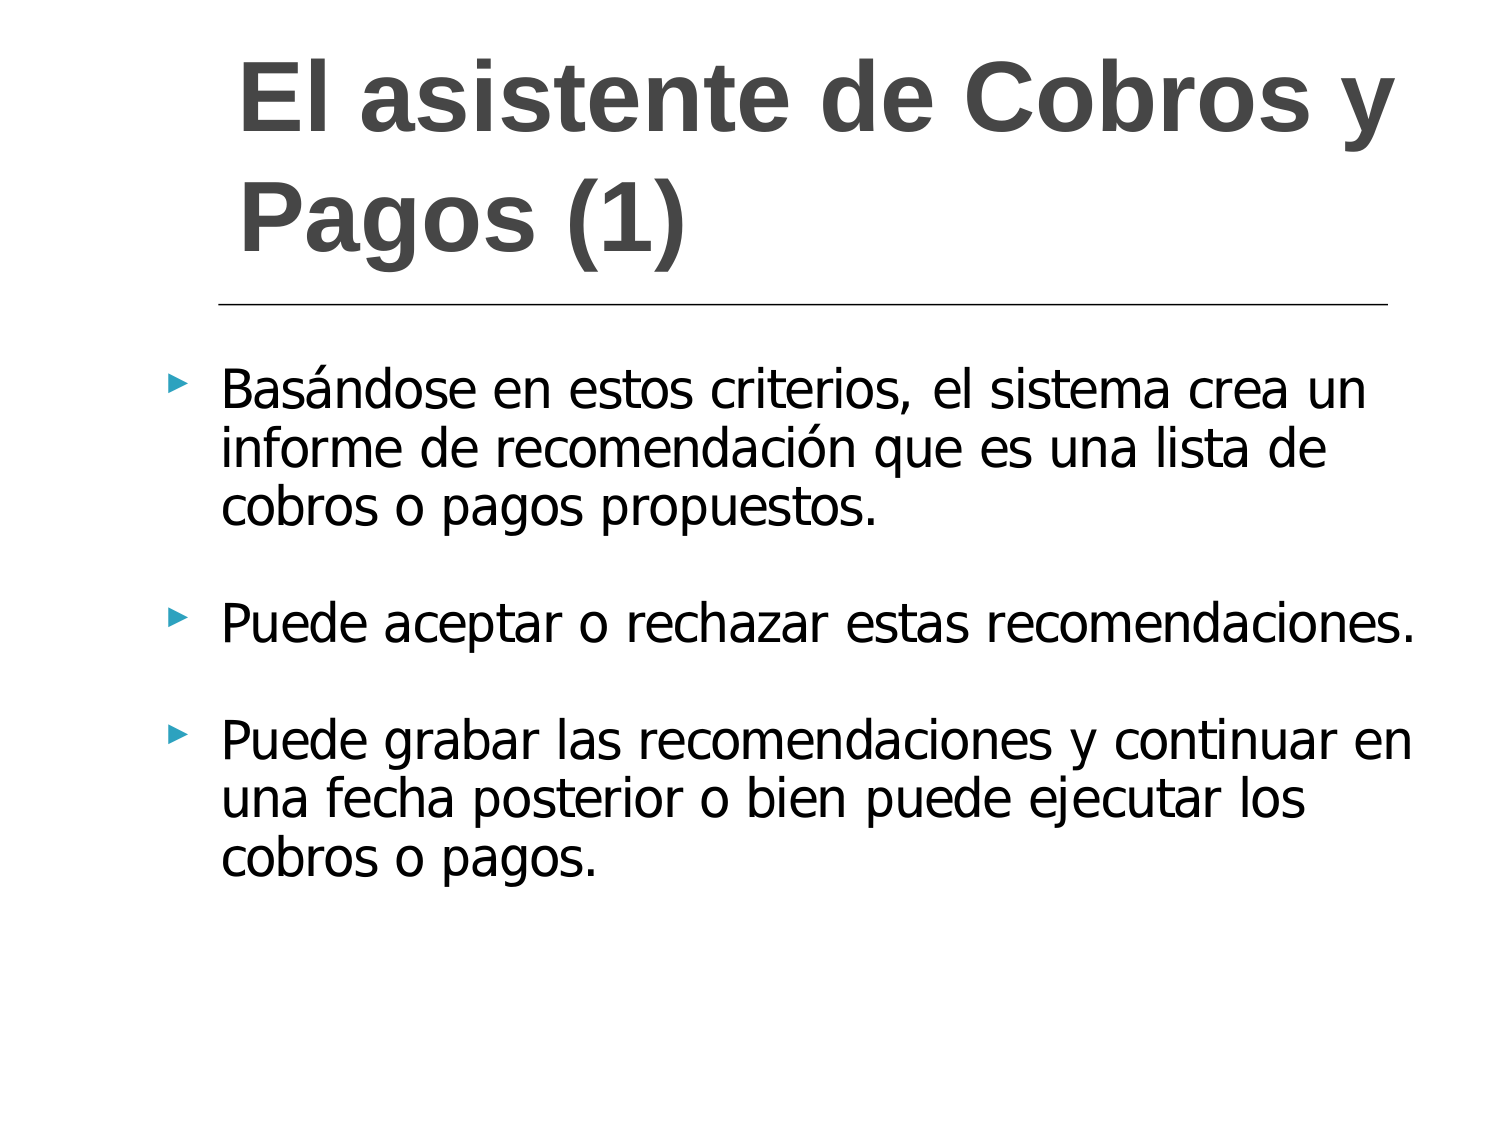

El asistente de Cobros y Pagos (1)

Basándose en estos criterios, el sistema crea un informe de recomendación que es una lista de cobros o pagos propuestos.

Puede aceptar o rechazar estas recomendaciones.

Puede grabar las recomendaciones y continuar en una fecha posterior o bien puede ejecutar los cobros o pagos.